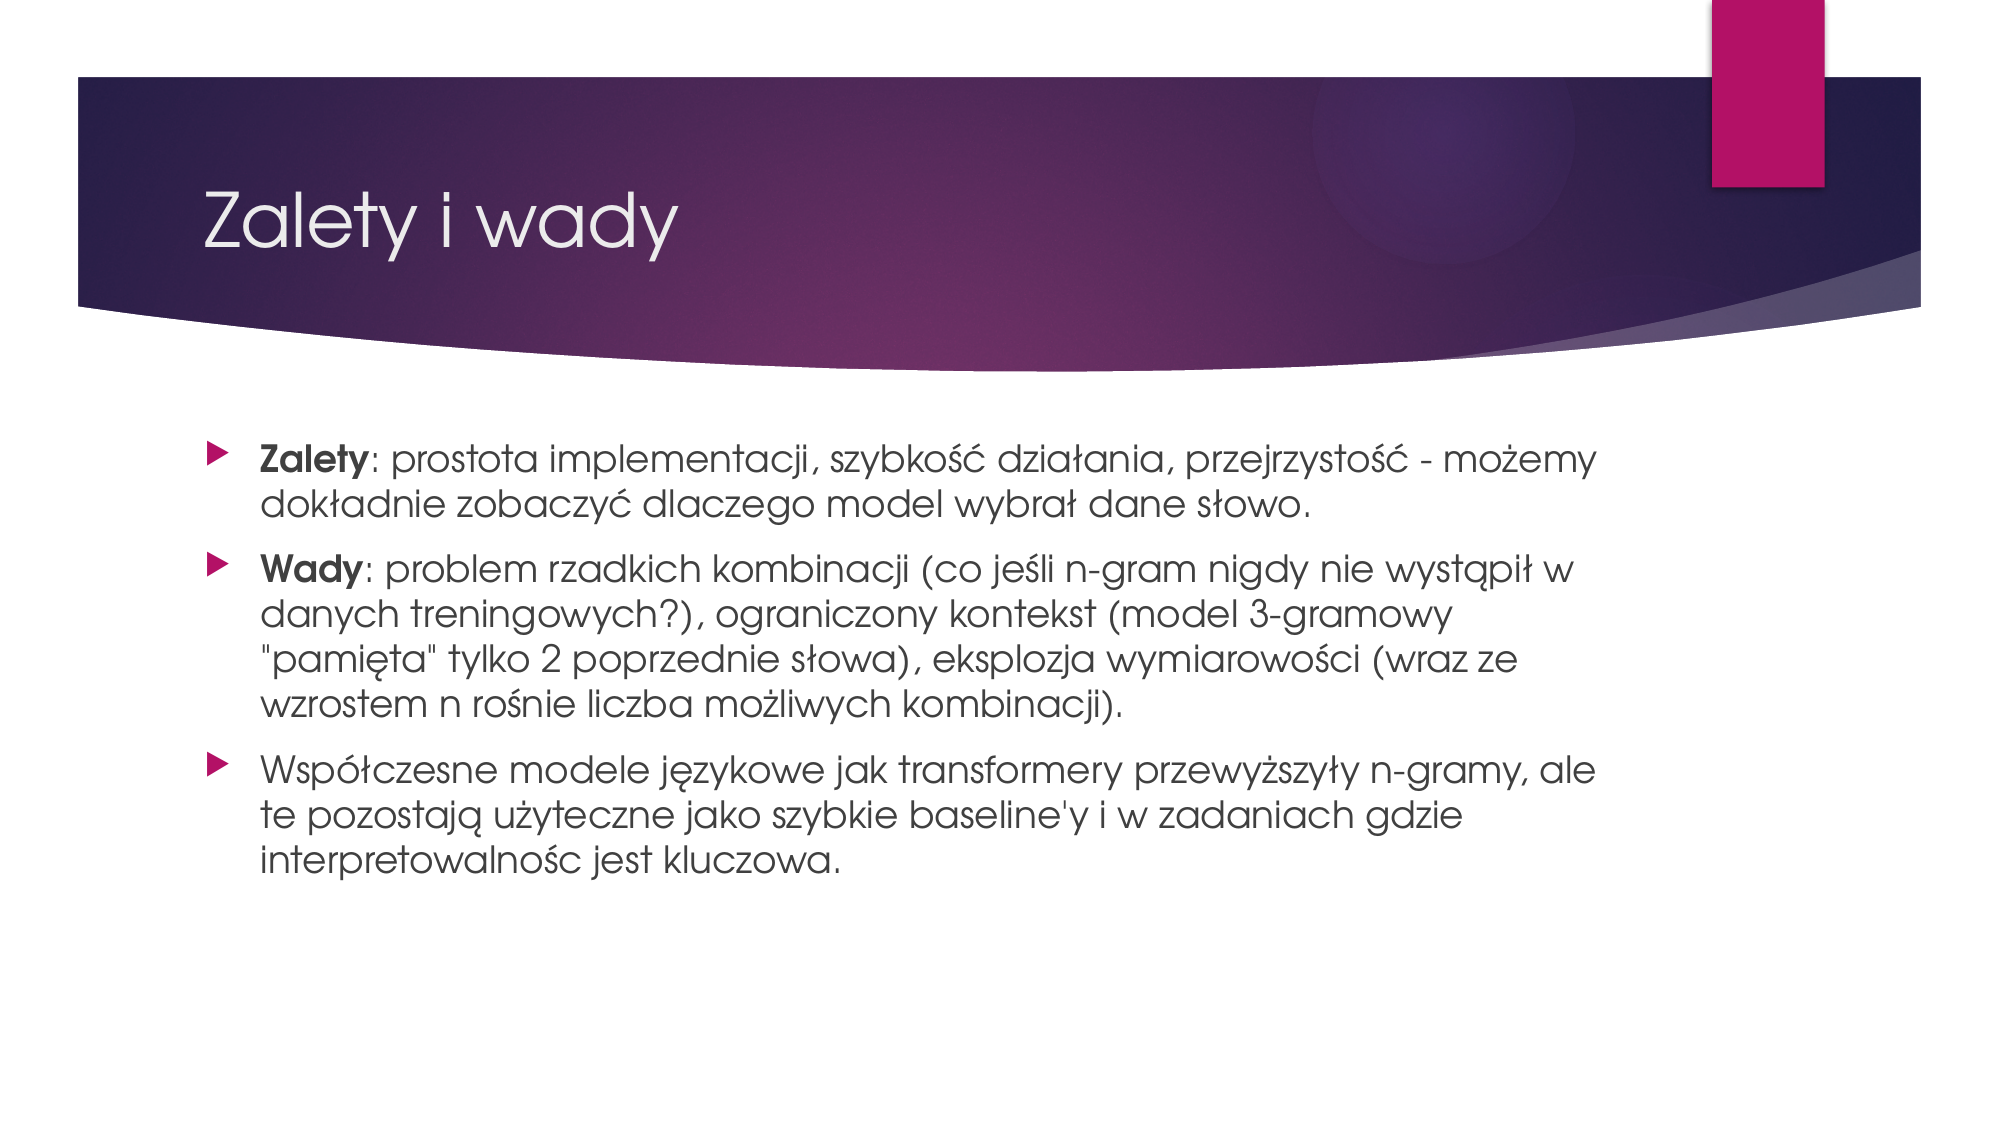

# Zalety i wady
Zalety: prostota implementacji, szybkość działania, przejrzystość - możemy dokładnie zobaczyć dlaczego model wybrał dane słowo.
Wady: problem rzadkich kombinacji (co jeśli n-gram nigdy nie wystąpił w danych treningowych?), ograniczony kontekst (model 3-gramowy "pamięta" tylko 2 poprzednie słowa), eksplozja wymiarowości (wraz ze wzrostem n rośnie liczba możliwych kombinacji).
Współczesne modele językowe jak transformery przewyższyły n-gramy, ale te pozostają użyteczne jako szybkie baseline'y i w zadaniach gdzie interpretowalnośc jest kluczowa.